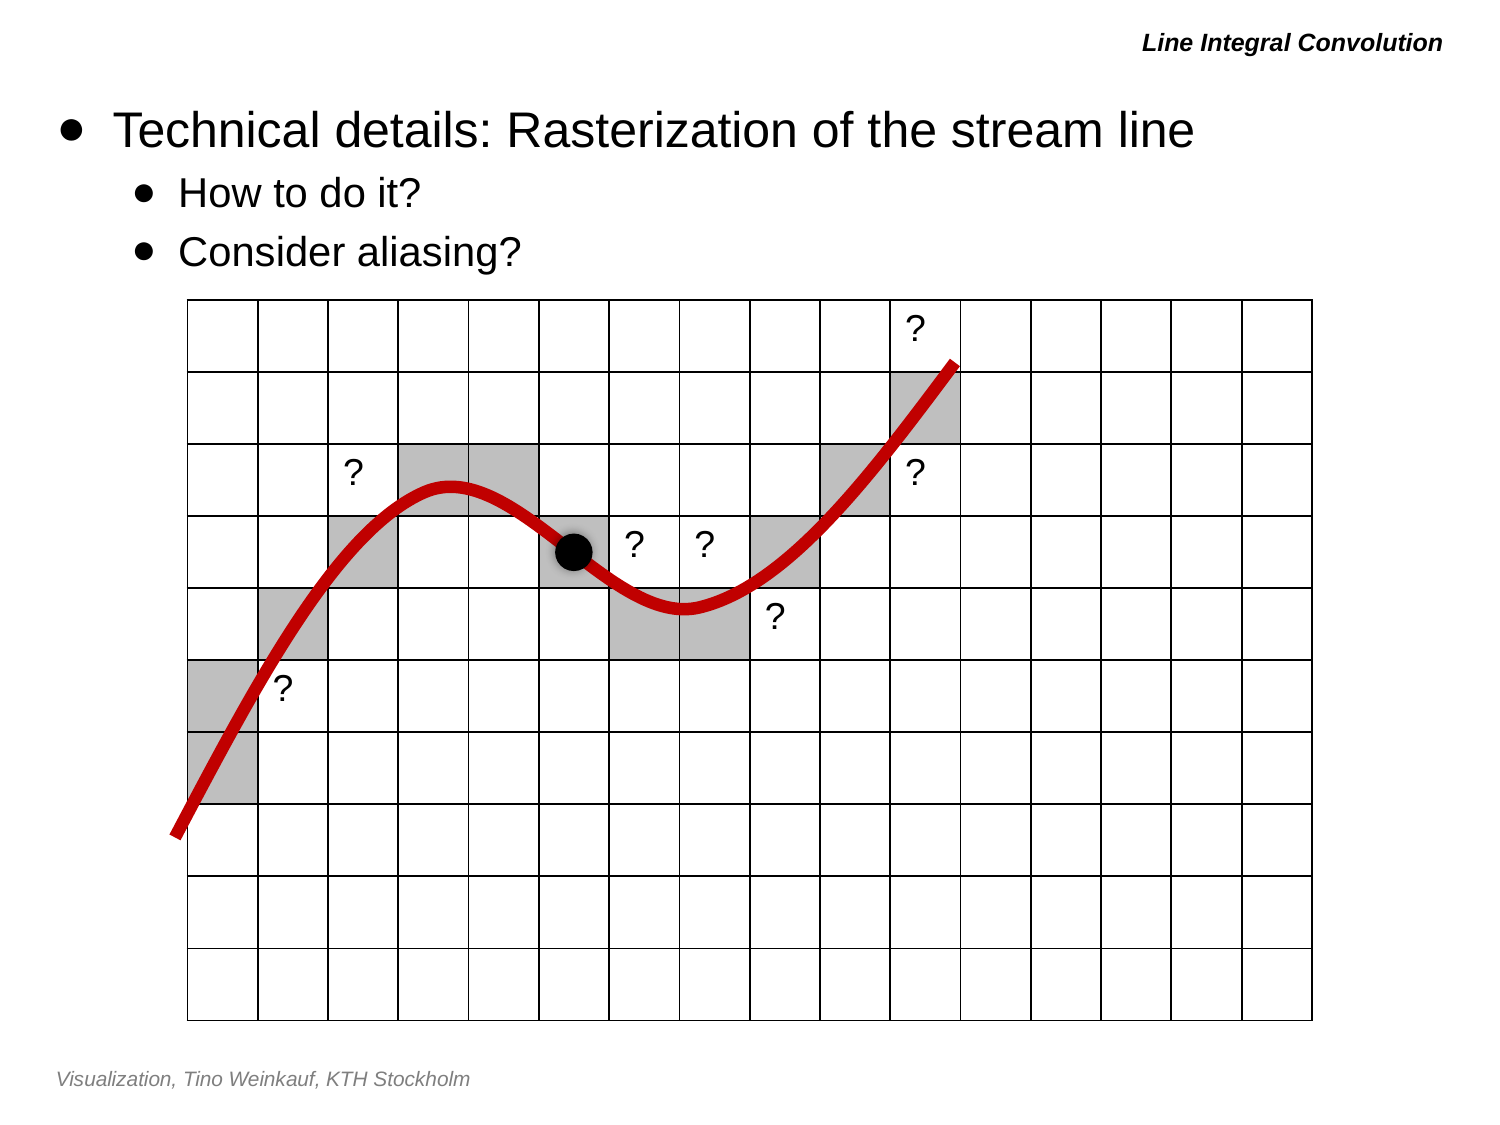

# Line Integral Convolution
Technical details: Rasterization of the stream line
How to do it?
Consider aliasing?
|  |  |  |  |  |  |  |  |  |  | ? |  |  |  |  |  |
| --- | --- | --- | --- | --- | --- | --- | --- | --- | --- | --- | --- | --- | --- | --- | --- |
|  |  |  |  |  |  |  |  |  |  |  |  |  |  |  |  |
|  |  | ? |  |  |  |  |  |  |  | ? |  |  |  |  |  |
|  |  |  |  |  |  | ? | ? |  |  |  |  |  |  |  |  |
|  |  |  |  |  |  |  |  | ? |  |  |  |  |  |  |  |
|  | ? |  |  |  |  |  |  |  |  |  |  |  |  |  |  |
|  |  |  |  |  |  |  |  |  |  |  |  |  |  |  |  |
|  |  |  |  |  |  |  |  |  |  |  |  |  |  |  |  |
|  |  |  |  |  |  |  |  |  |  |  |  |  |  |  |  |
|  |  |  |  |  |  |  |  |  |  |  |  |  |  |  |  |